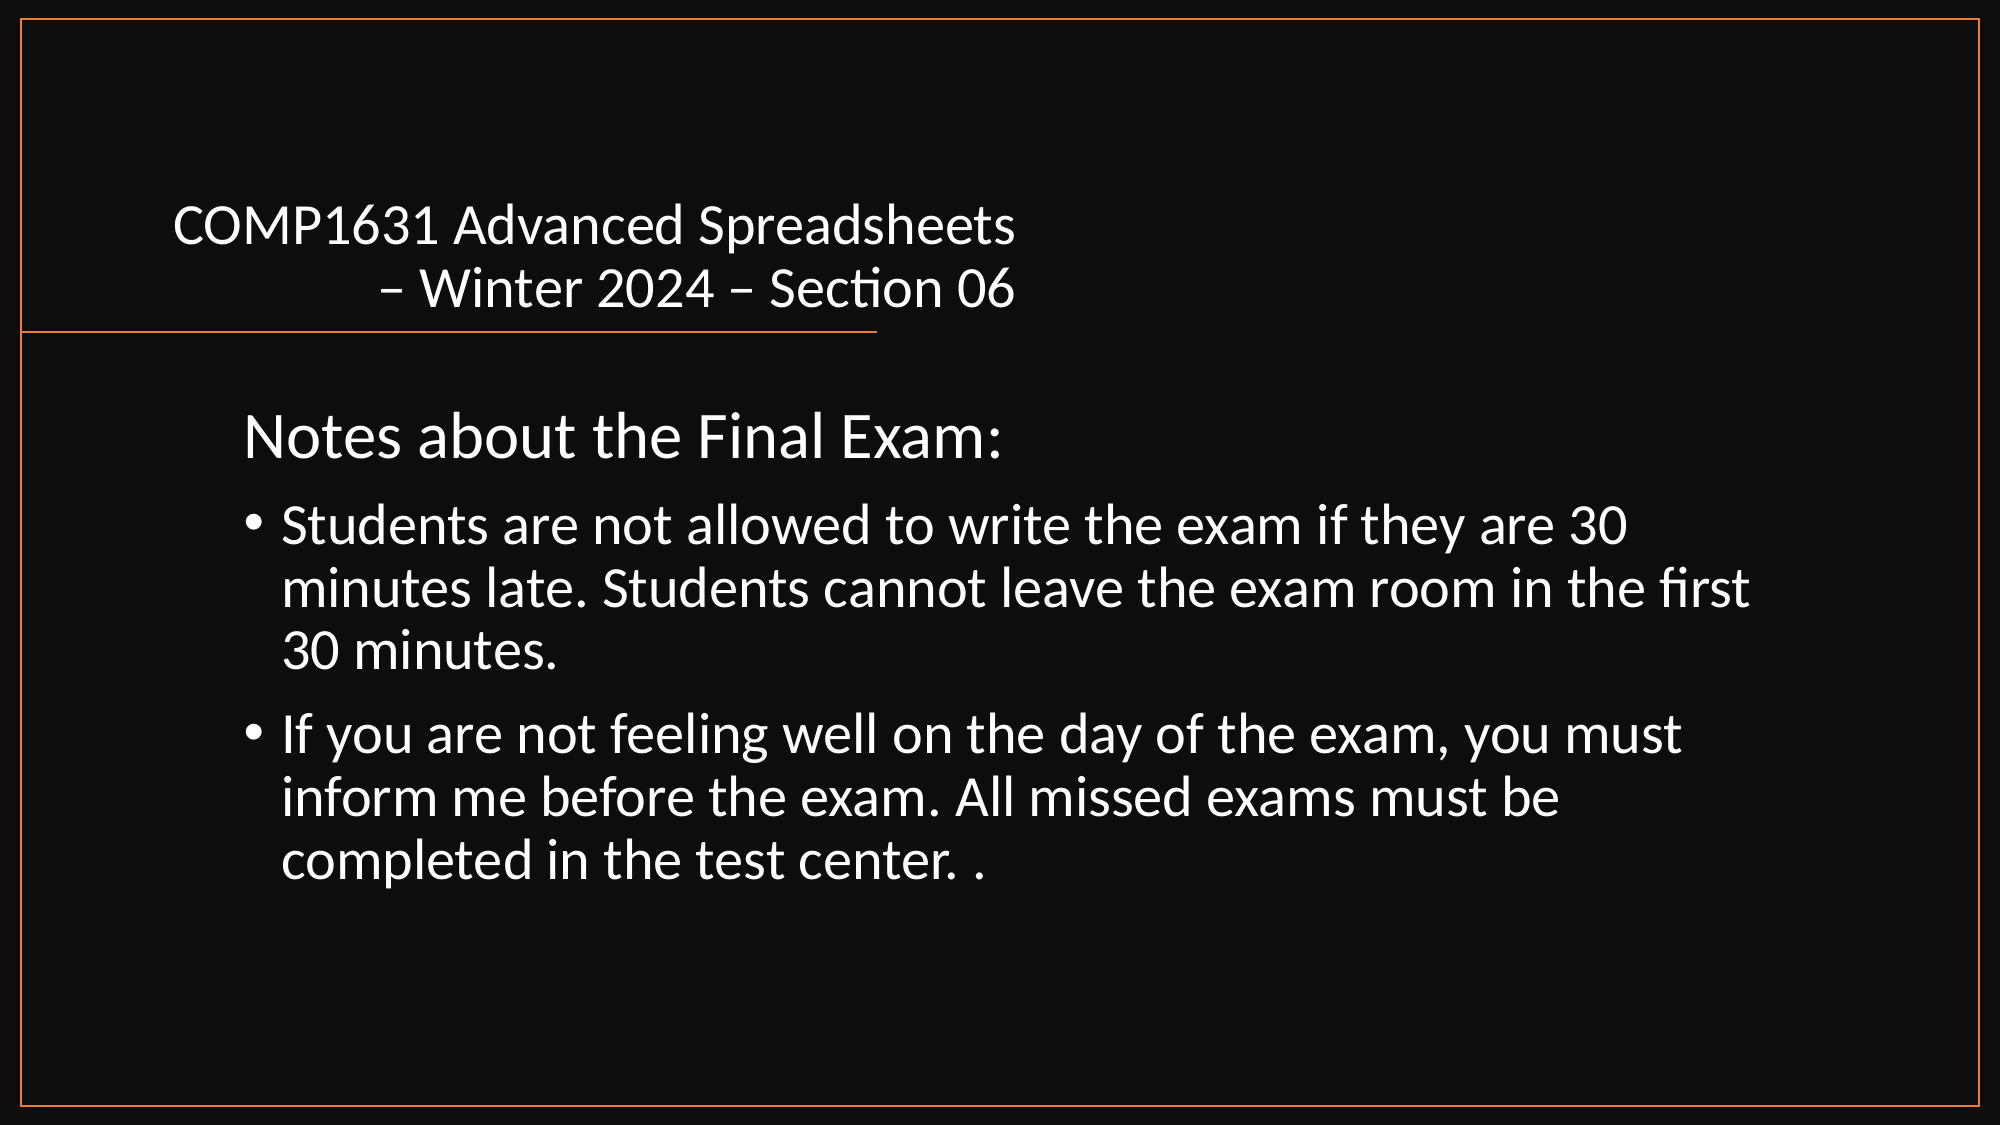

# COMP1631 Advanced Spreadsheets – Winter 2024 – Section 06
Notes about the Final Exam:
Students are not allowed to write the exam if they are 30 minutes late. Students cannot leave the exam room in the first 30 minutes.
If you are not feeling well on the day of the exam, you must inform me before the exam. All missed exams must be completed in the test center. .